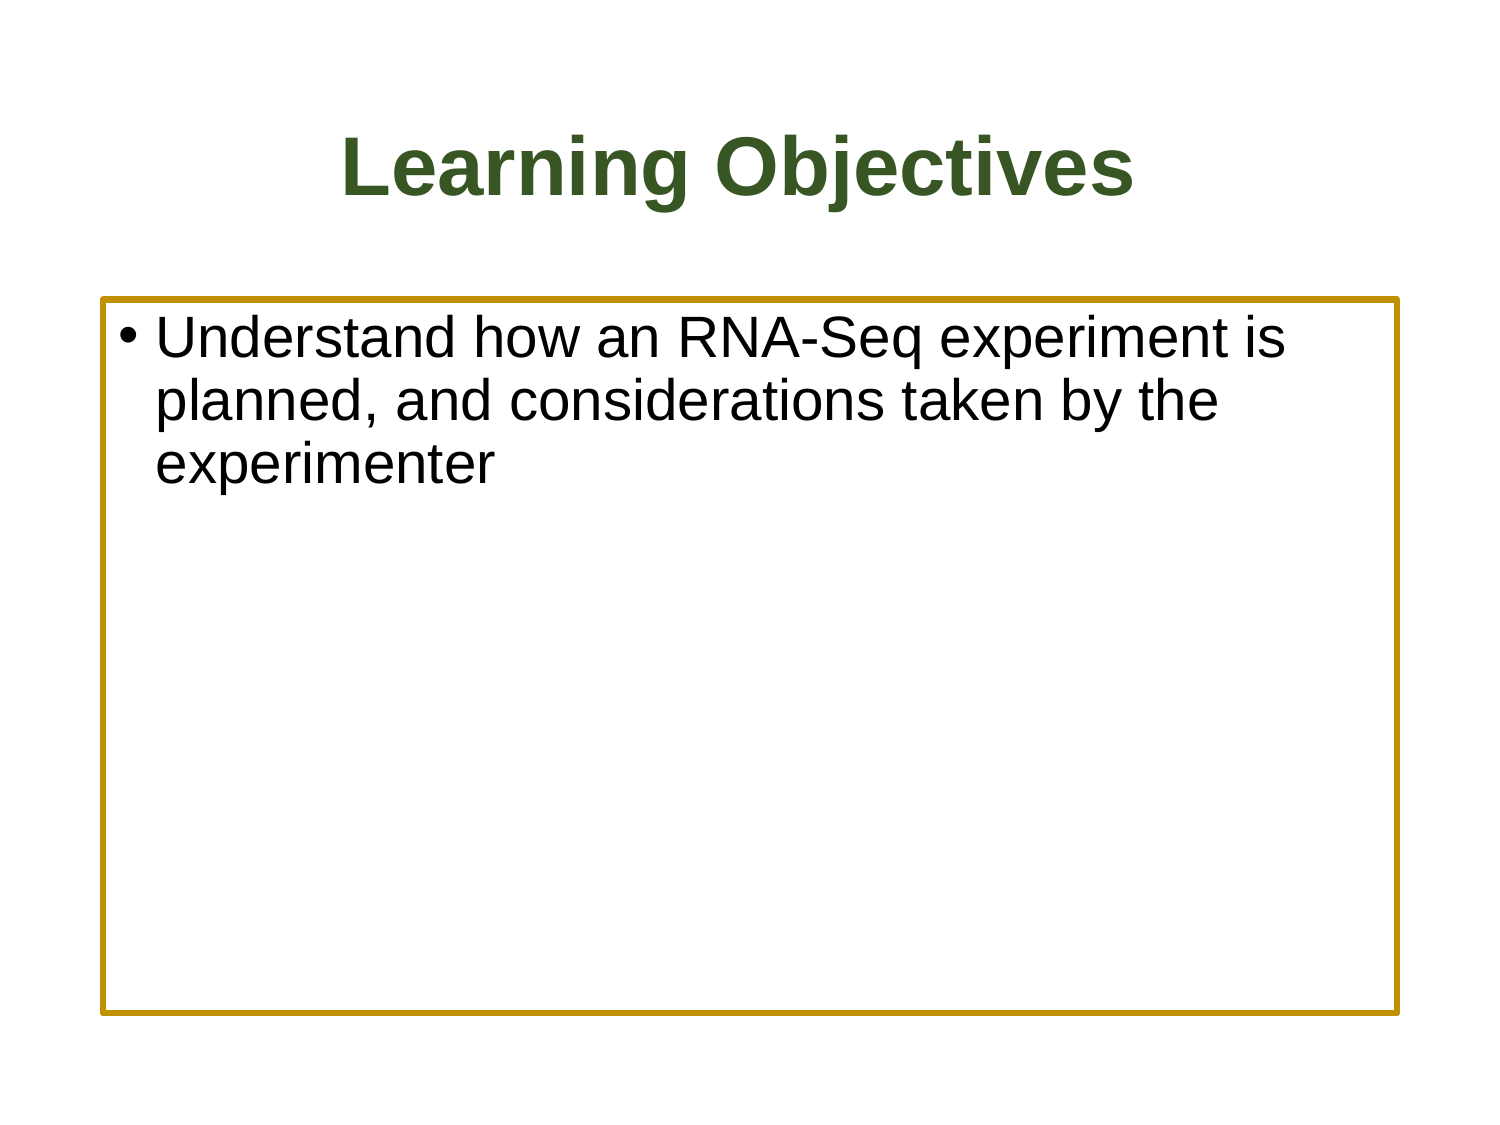

# Learning Objectives
Understand how an RNA-Seq experiment is planned, and considerations taken by the experimenter